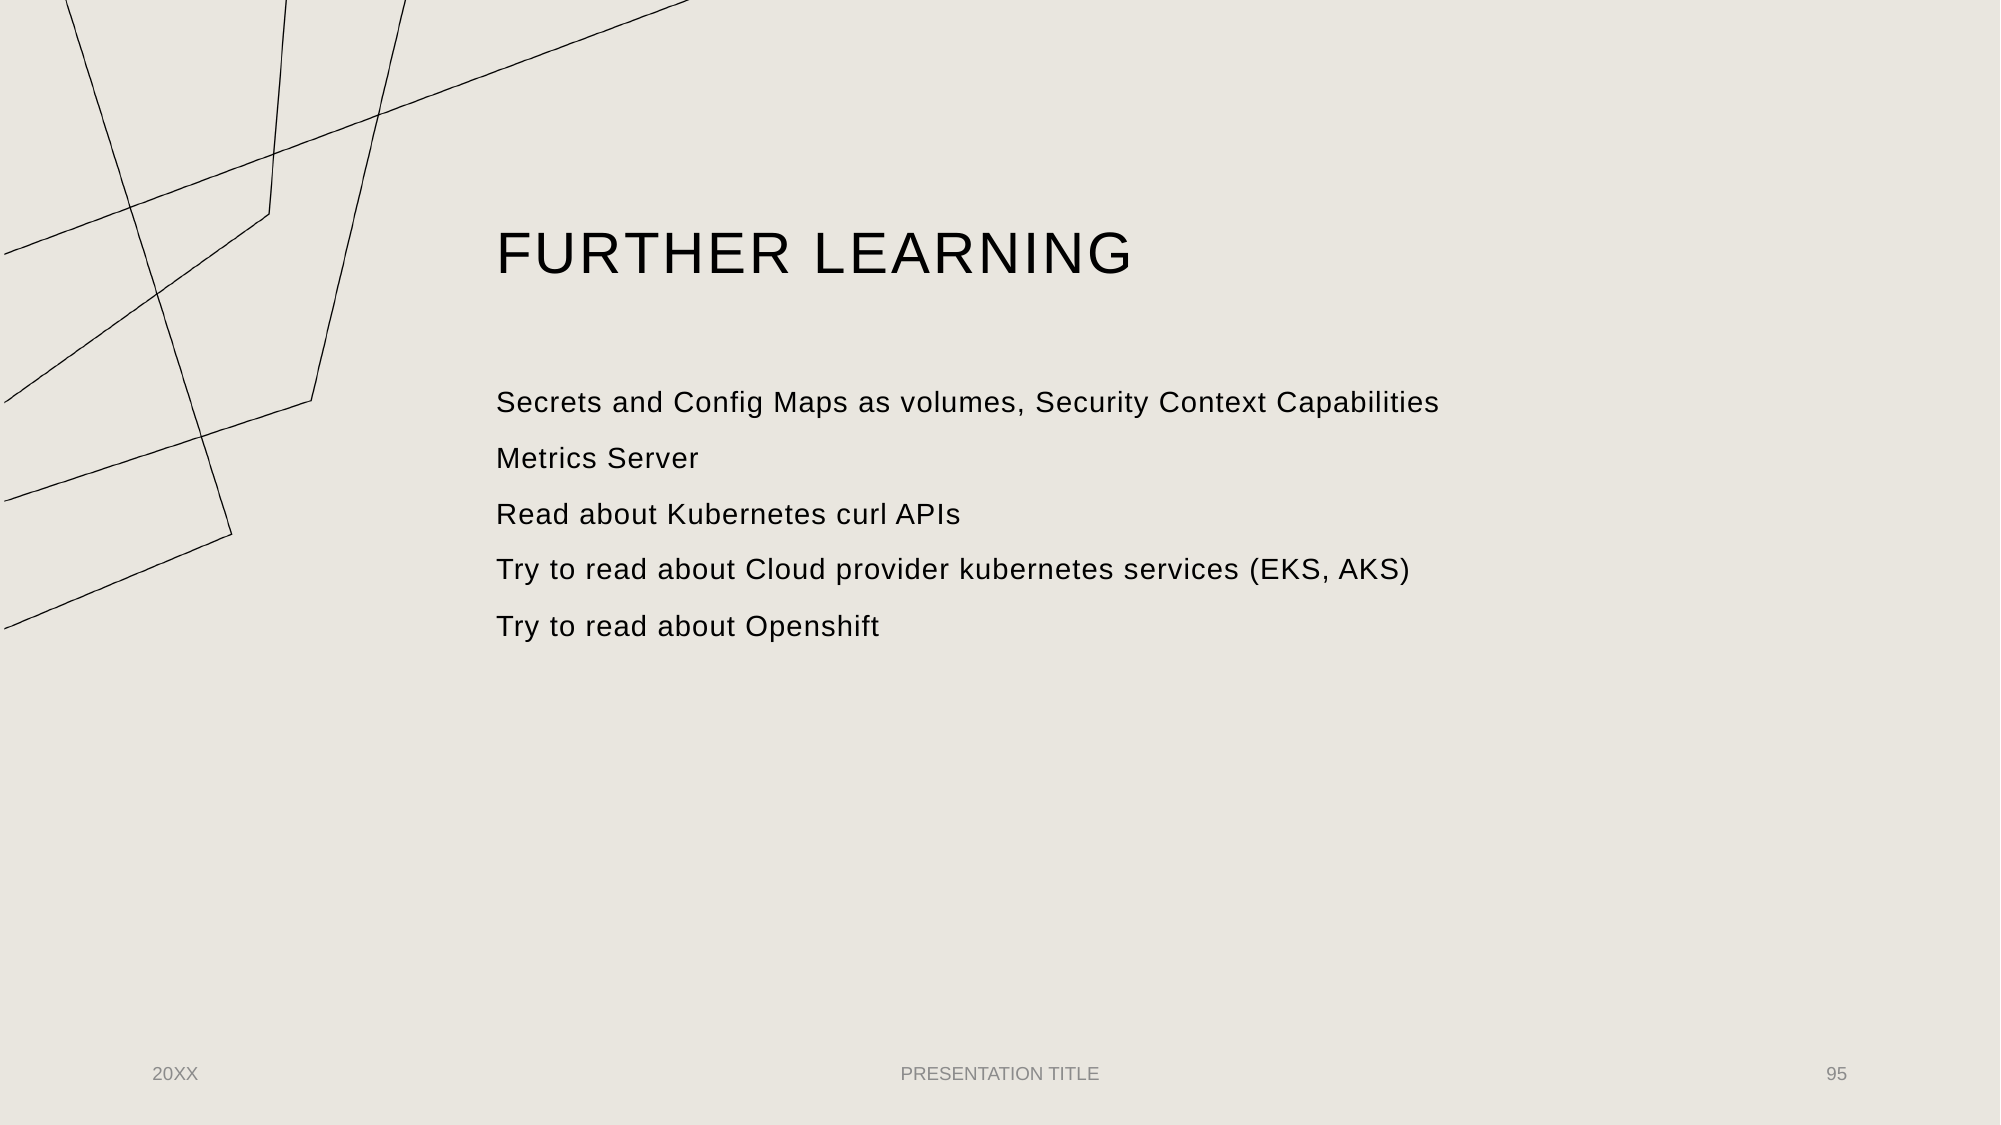

# Further learning
Secrets and Config Maps as volumes, Security Context Capabilities
Metrics Server
Read about Kubernetes curl APIs
Try to read about Cloud provider kubernetes services (EKS, AKS)
Try to read about Openshift

20XX
PRESENTATION TITLE
95